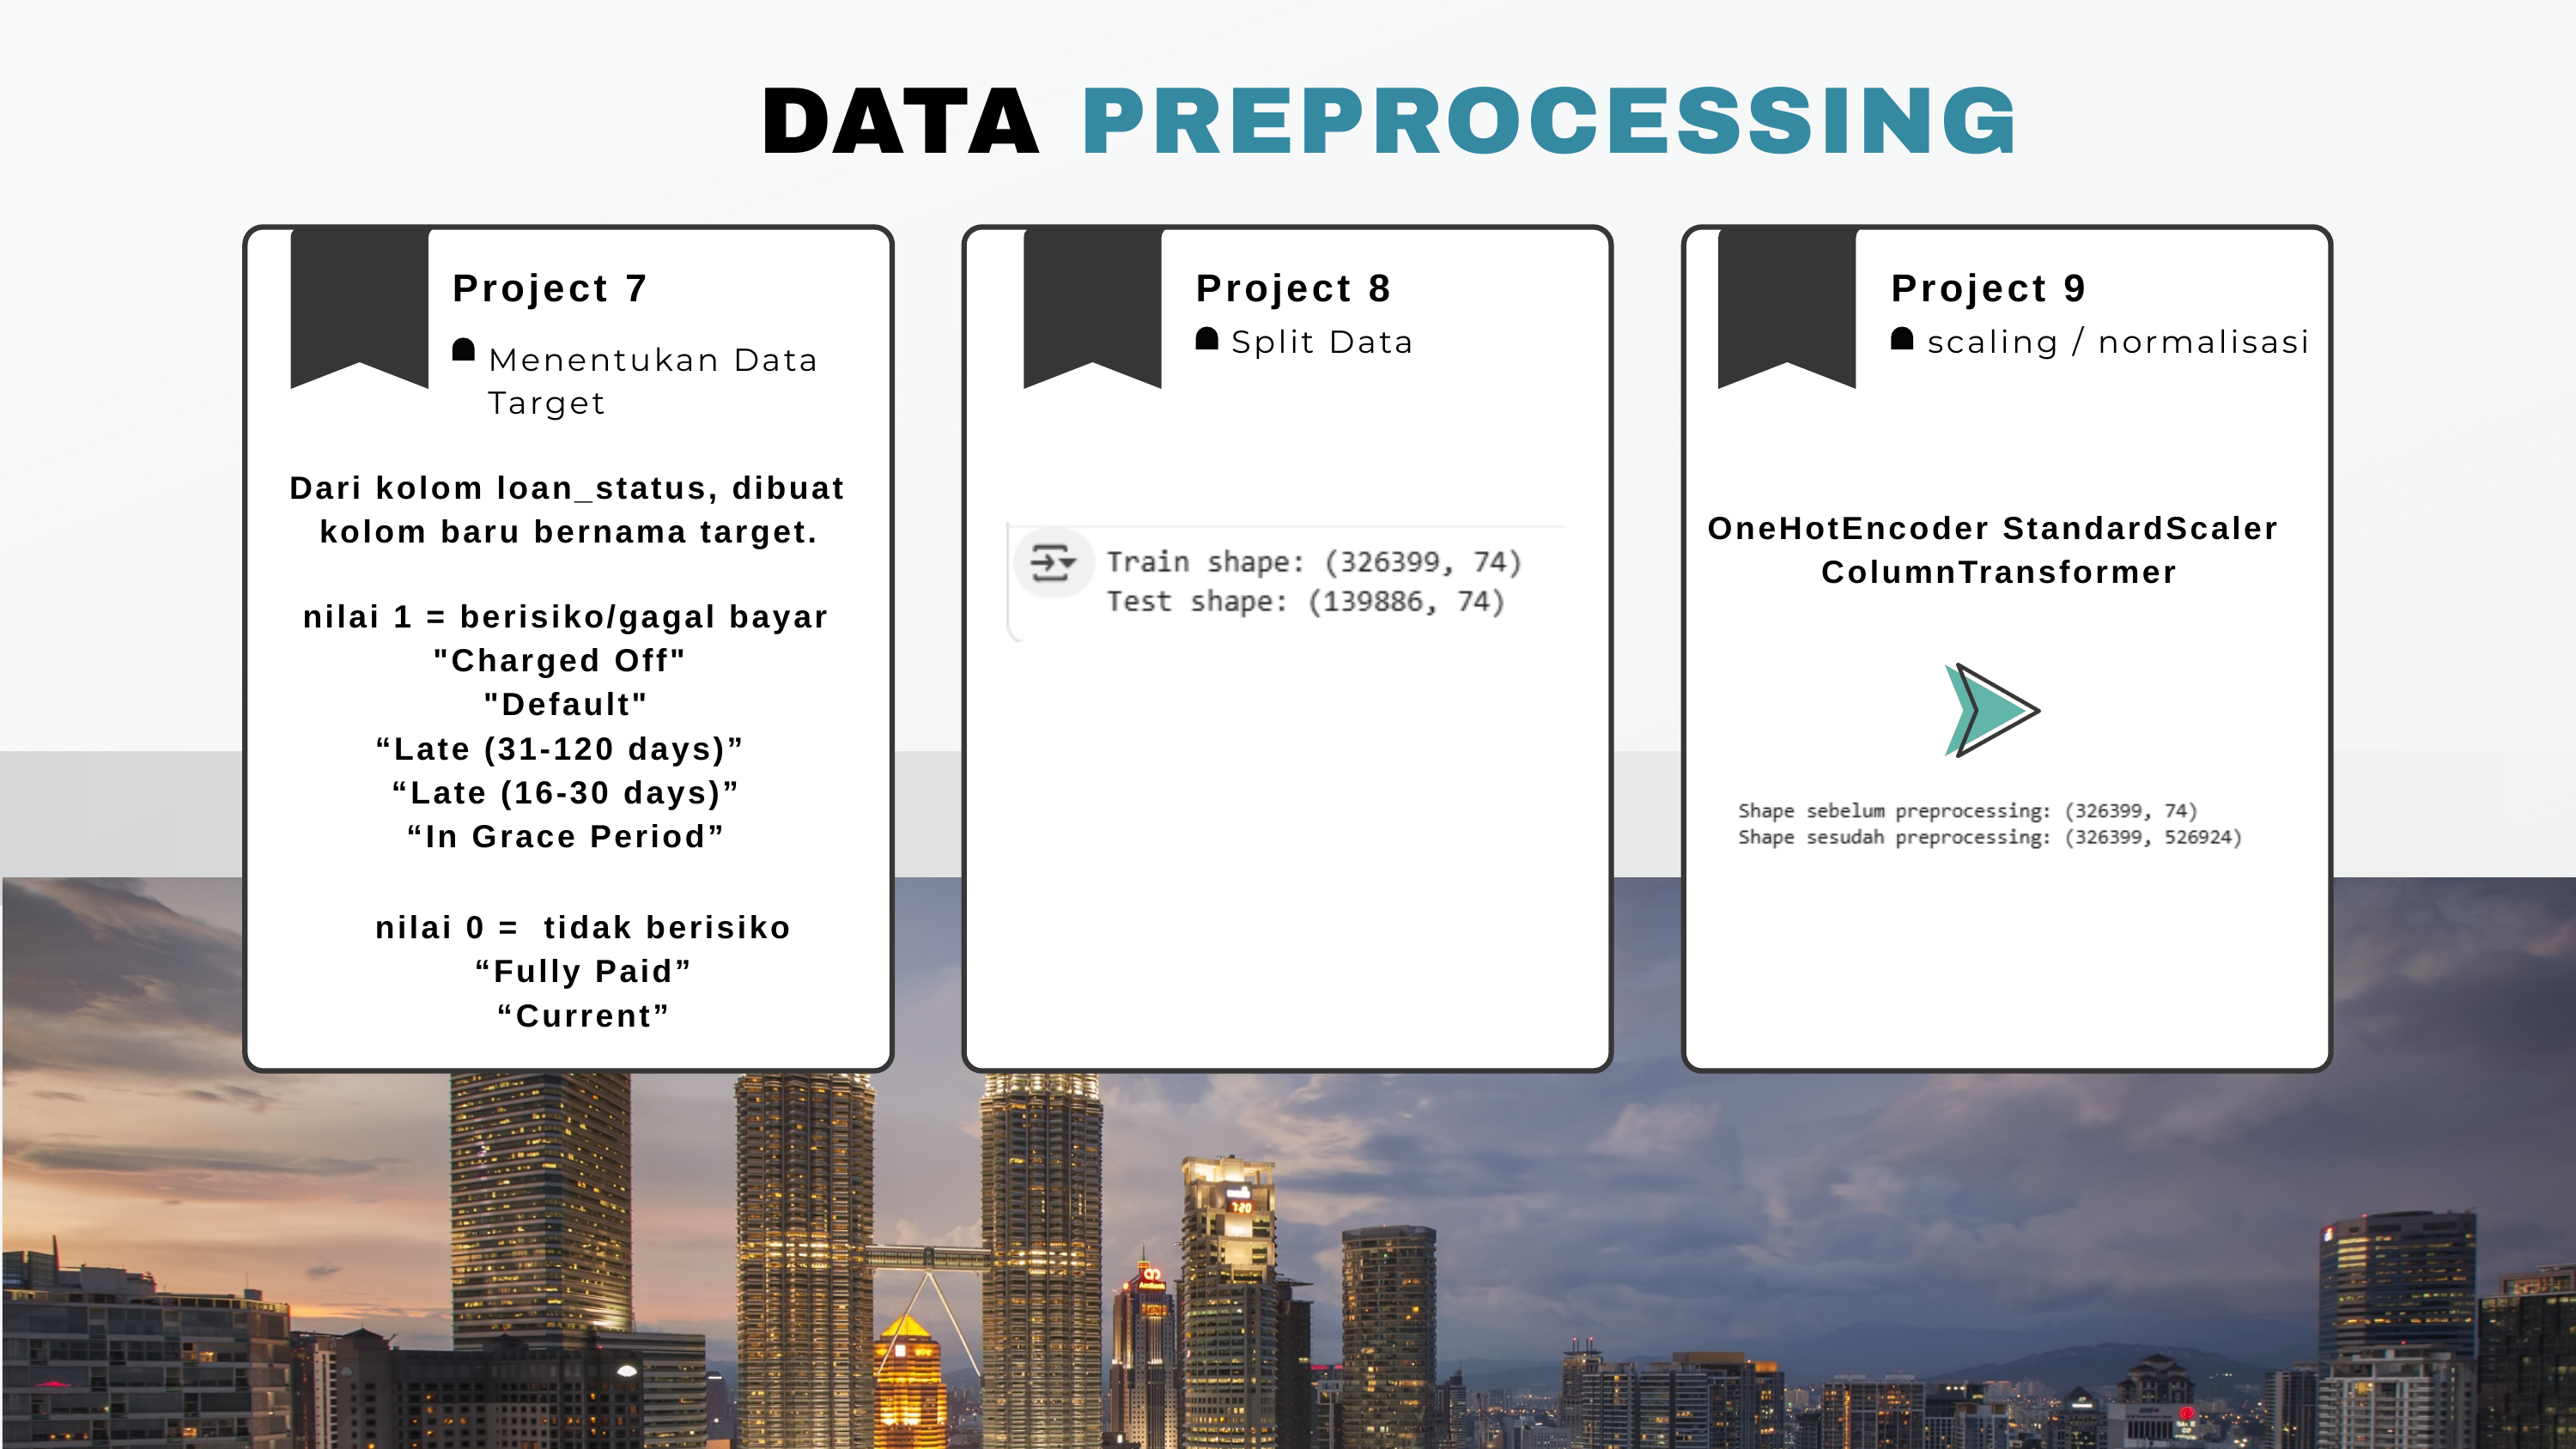

DATA PREPROCESSING

Project 7
Project 8
Project 9
Split Data
scaling / normalisasi

Menentukan Data Target

Dari kolom loan_status, dibuat kolom baru bernama target.
OneHotEncoder StandardScaler
 ColumnTransformer

nilai 1 = berisiko/gagal bayar
"Charged Off"
"Default"
“Late (31-120 days)”
“Late (16-30 days)”
“In Grace Period”

nilai 0 =  tidak berisiko
“Fully Paid”
“Current”